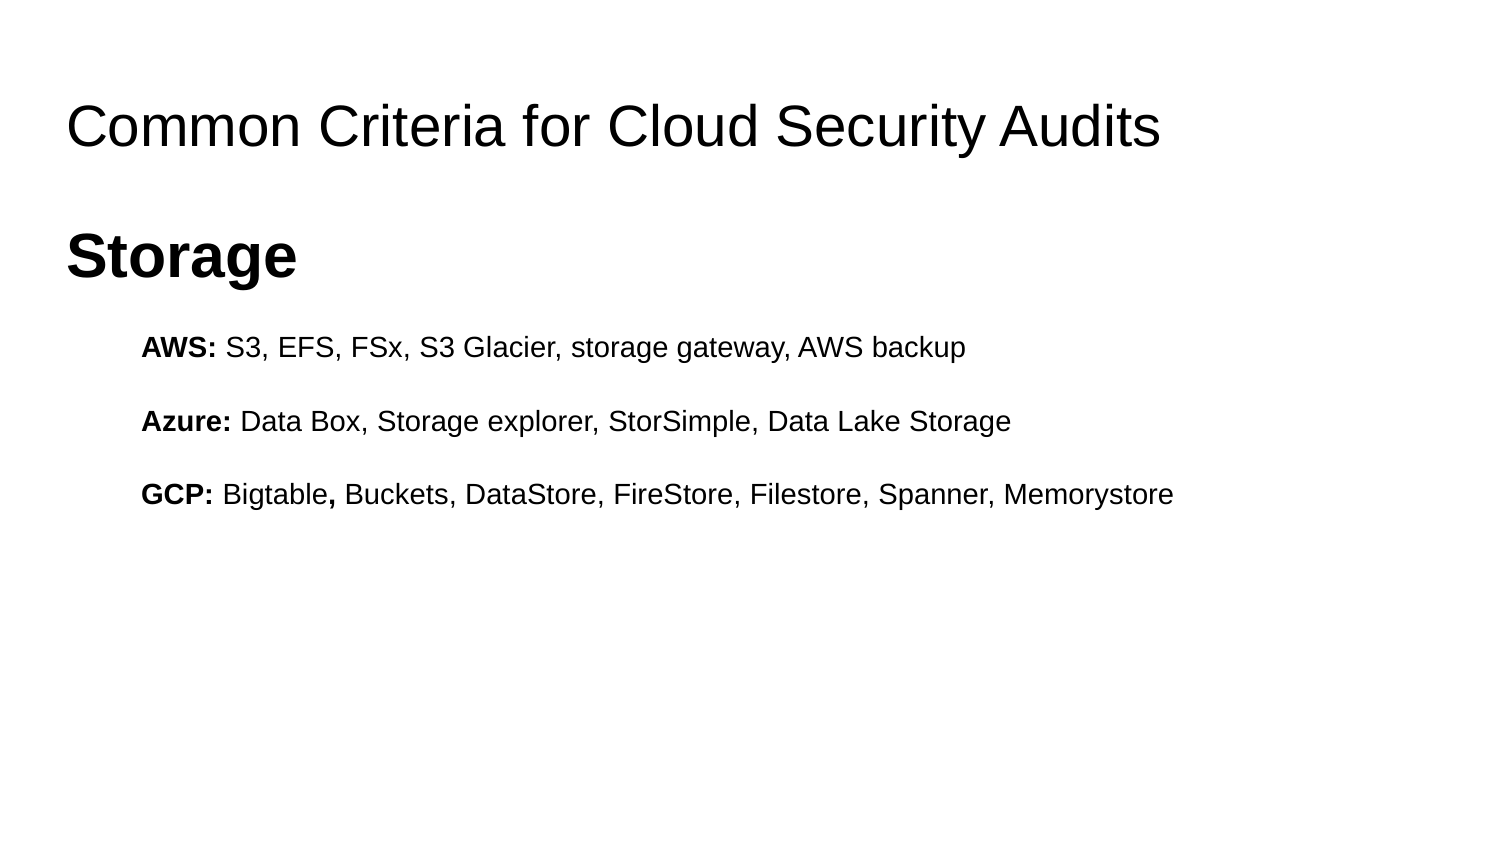

# Common Criteria for Cloud Security Audits
Storage
AWS: S3, EFS, FSx, S3 Glacier, storage gateway, AWS backup
Azure: Data Box, Storage explorer, StorSimple, Data Lake Storage
GCP: Bigtable, Buckets, DataStore, FireStore, Filestore, Spanner, Memorystore